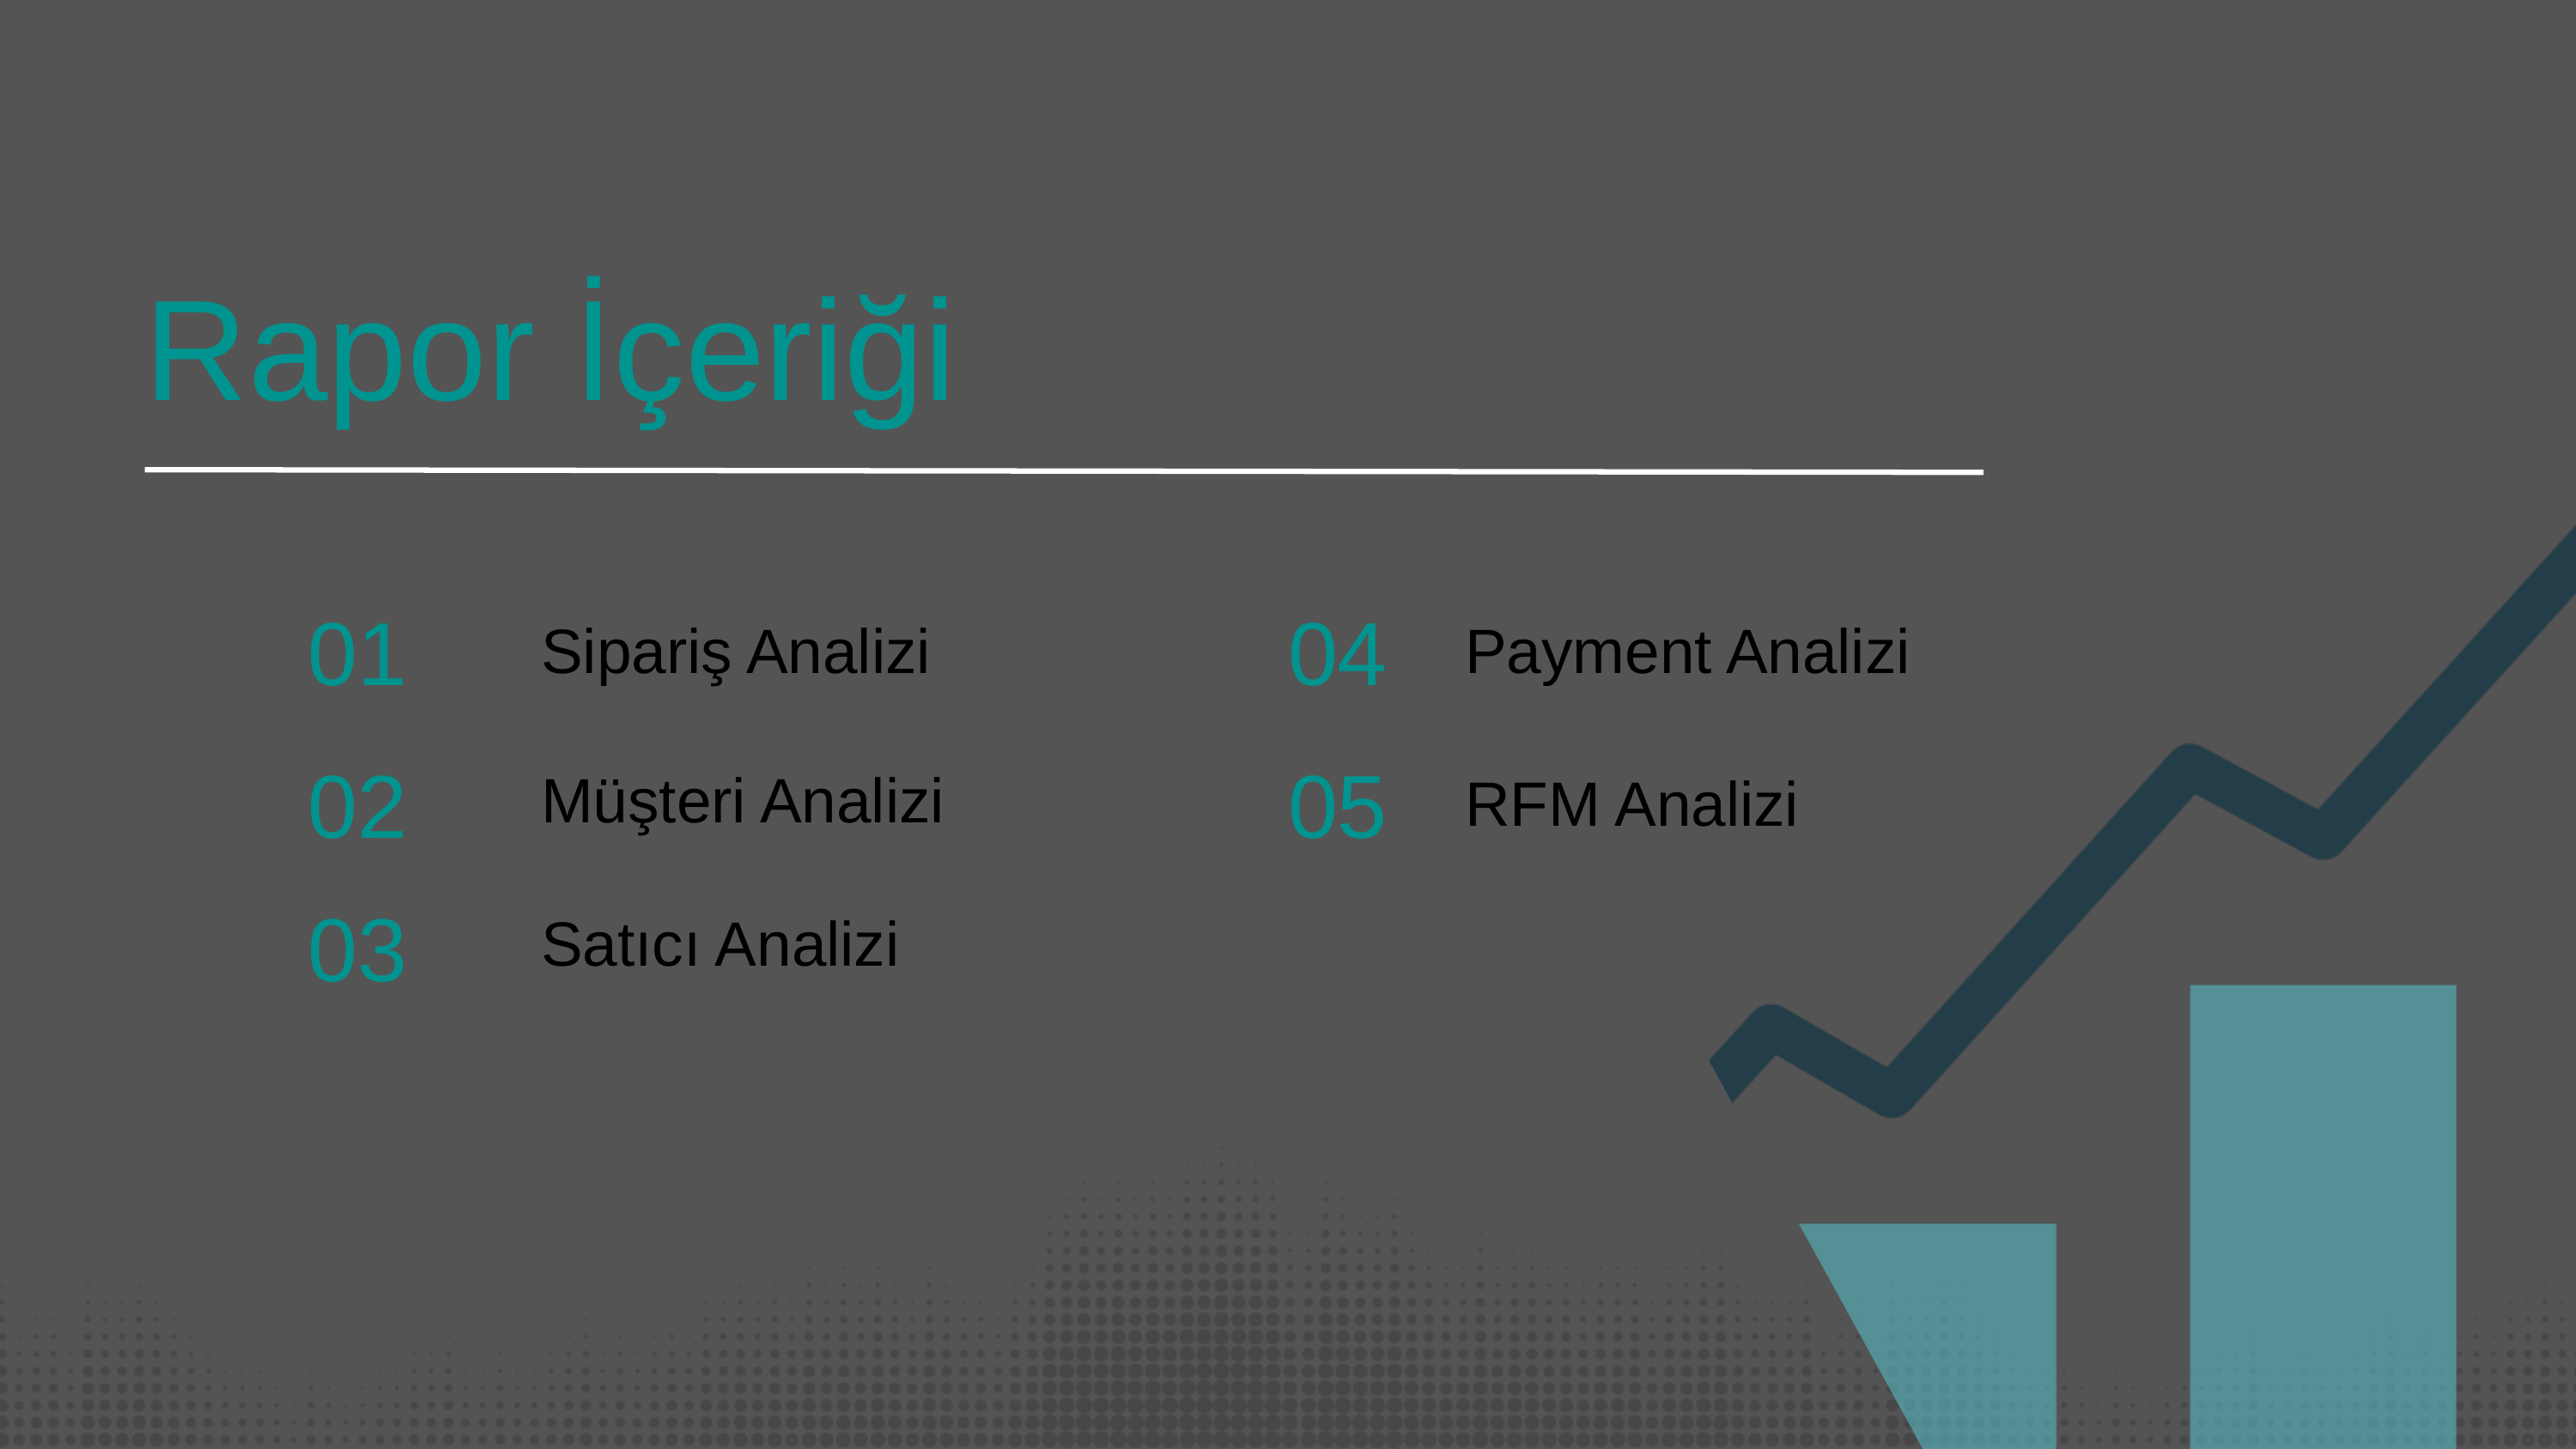

Rapor İçeriği

01
04
Sipariş Analizi
Payment Analizi
02
05
Müşteri Analizi
RFM Analizi
03
Satıcı Analizi